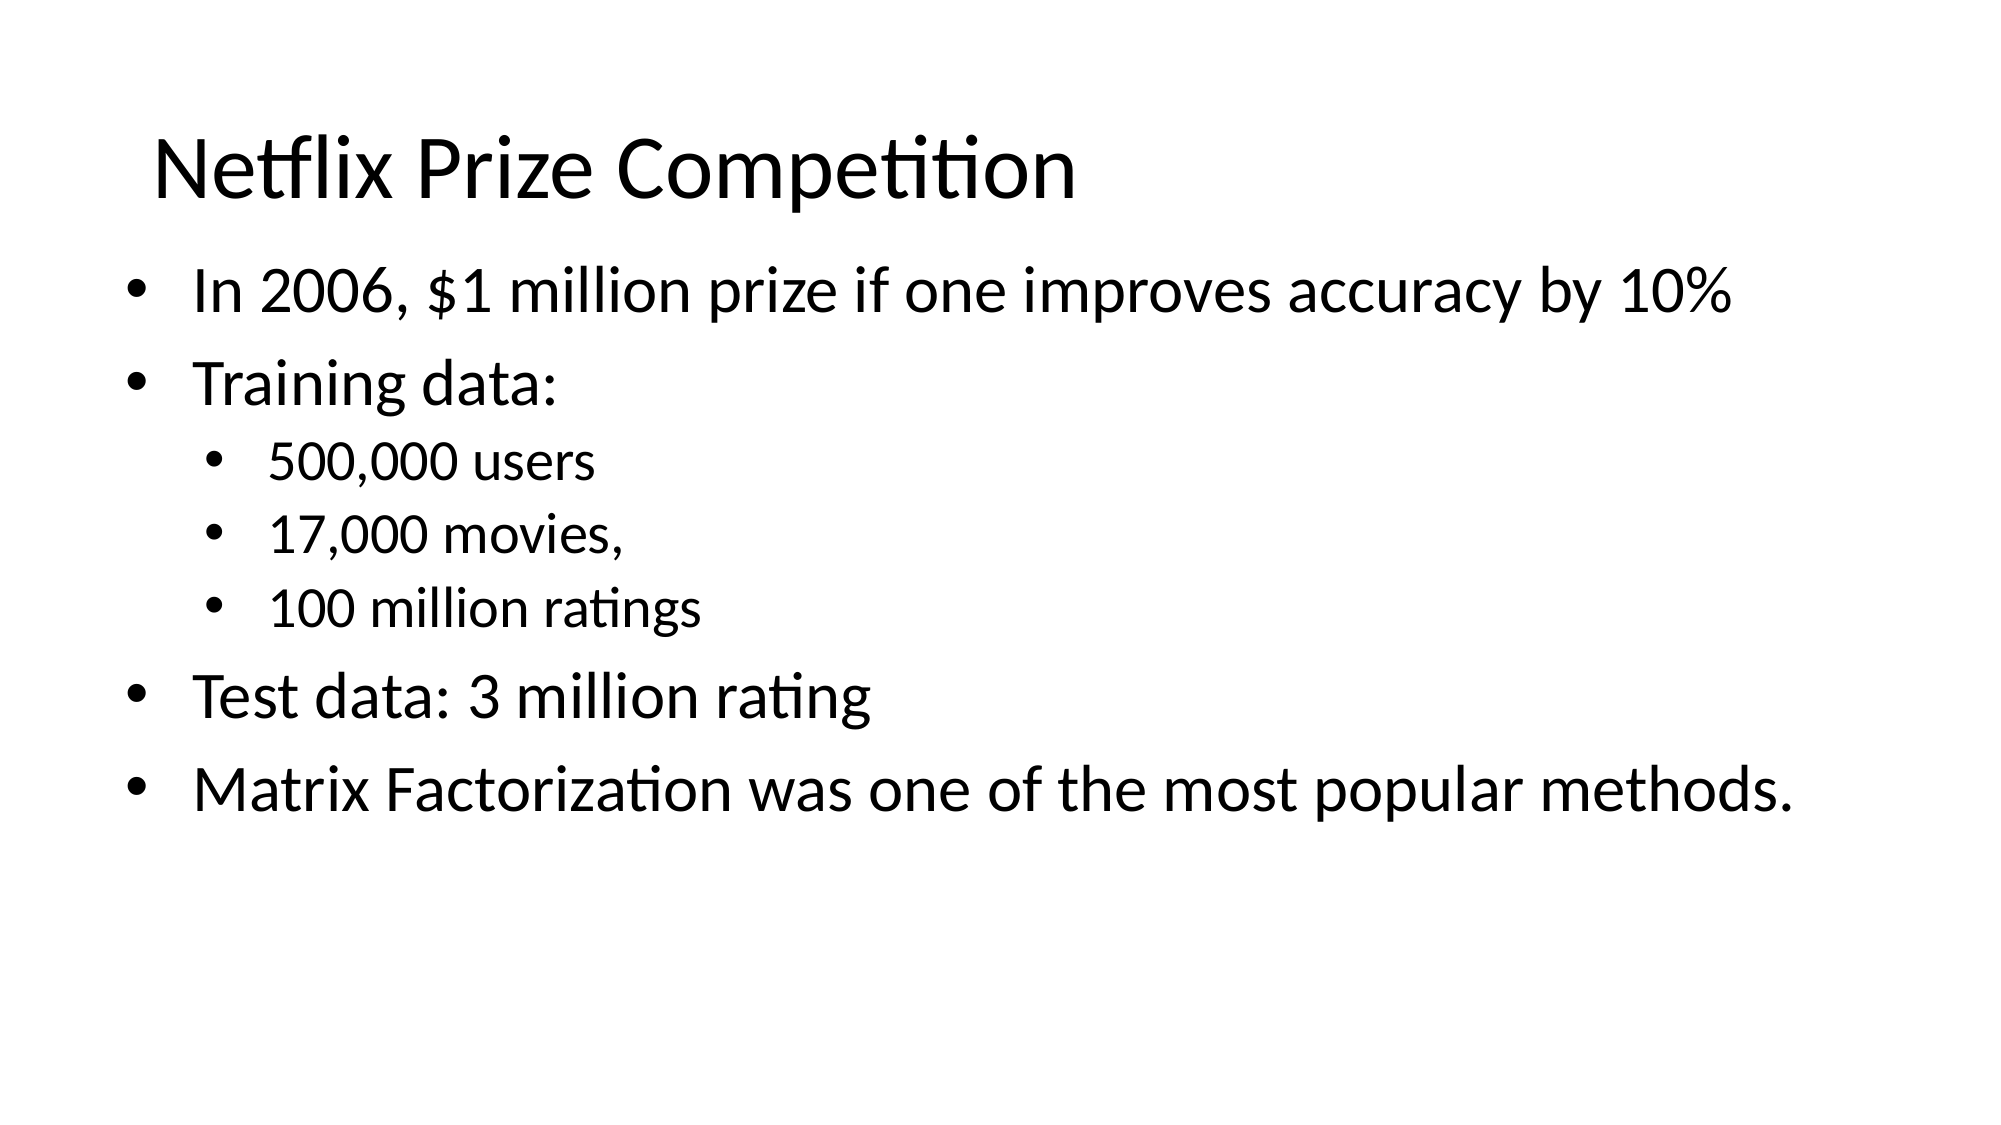

# Netflix Prize Competition
In 2006, $1 million prize if one improves accuracy by 10%
Training data:
500,000 users
17,000 movies,
100 million ratings
Test data: 3 million rating
Matrix Factorization was one of the most popular methods.